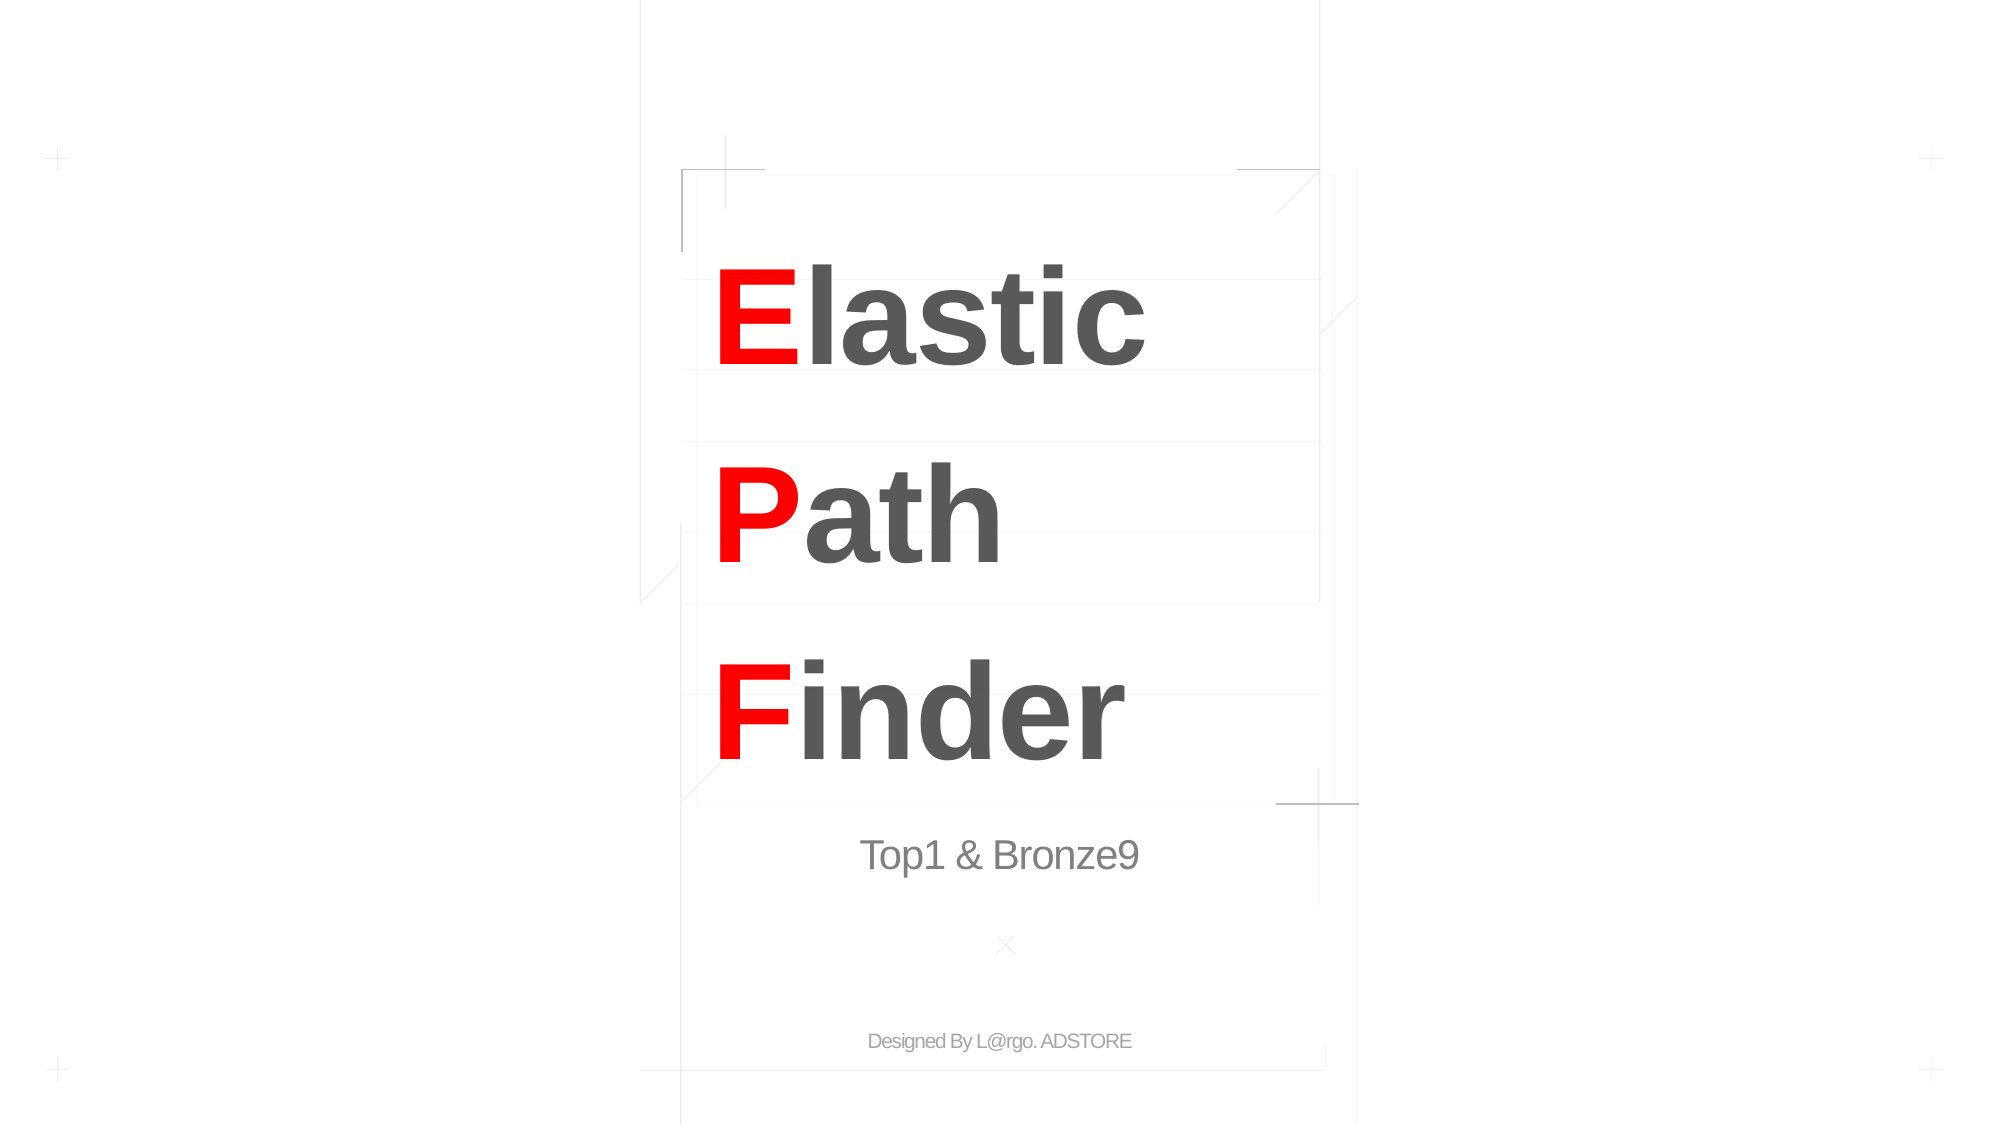

# Elastic Path Finder
Top1 & Bronze9
Designed By L@rgo. ADSTORE